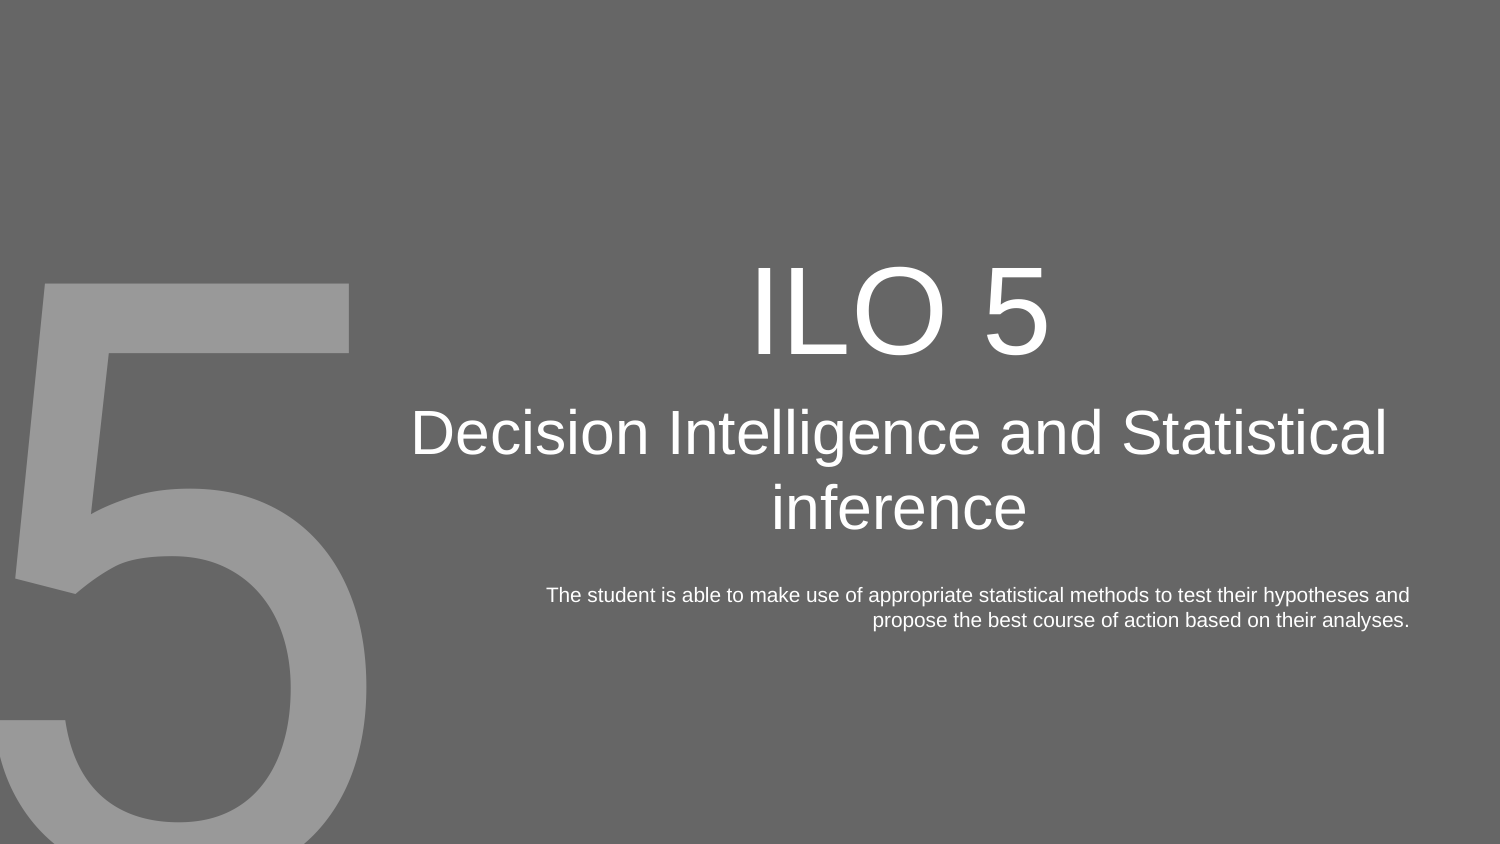

5
# ILO 5
Decision Intelligence and Statistical inference​
The student is able to make use of appropriate statistical methods to test their hypotheses and propose the best course of action based on their analyses.